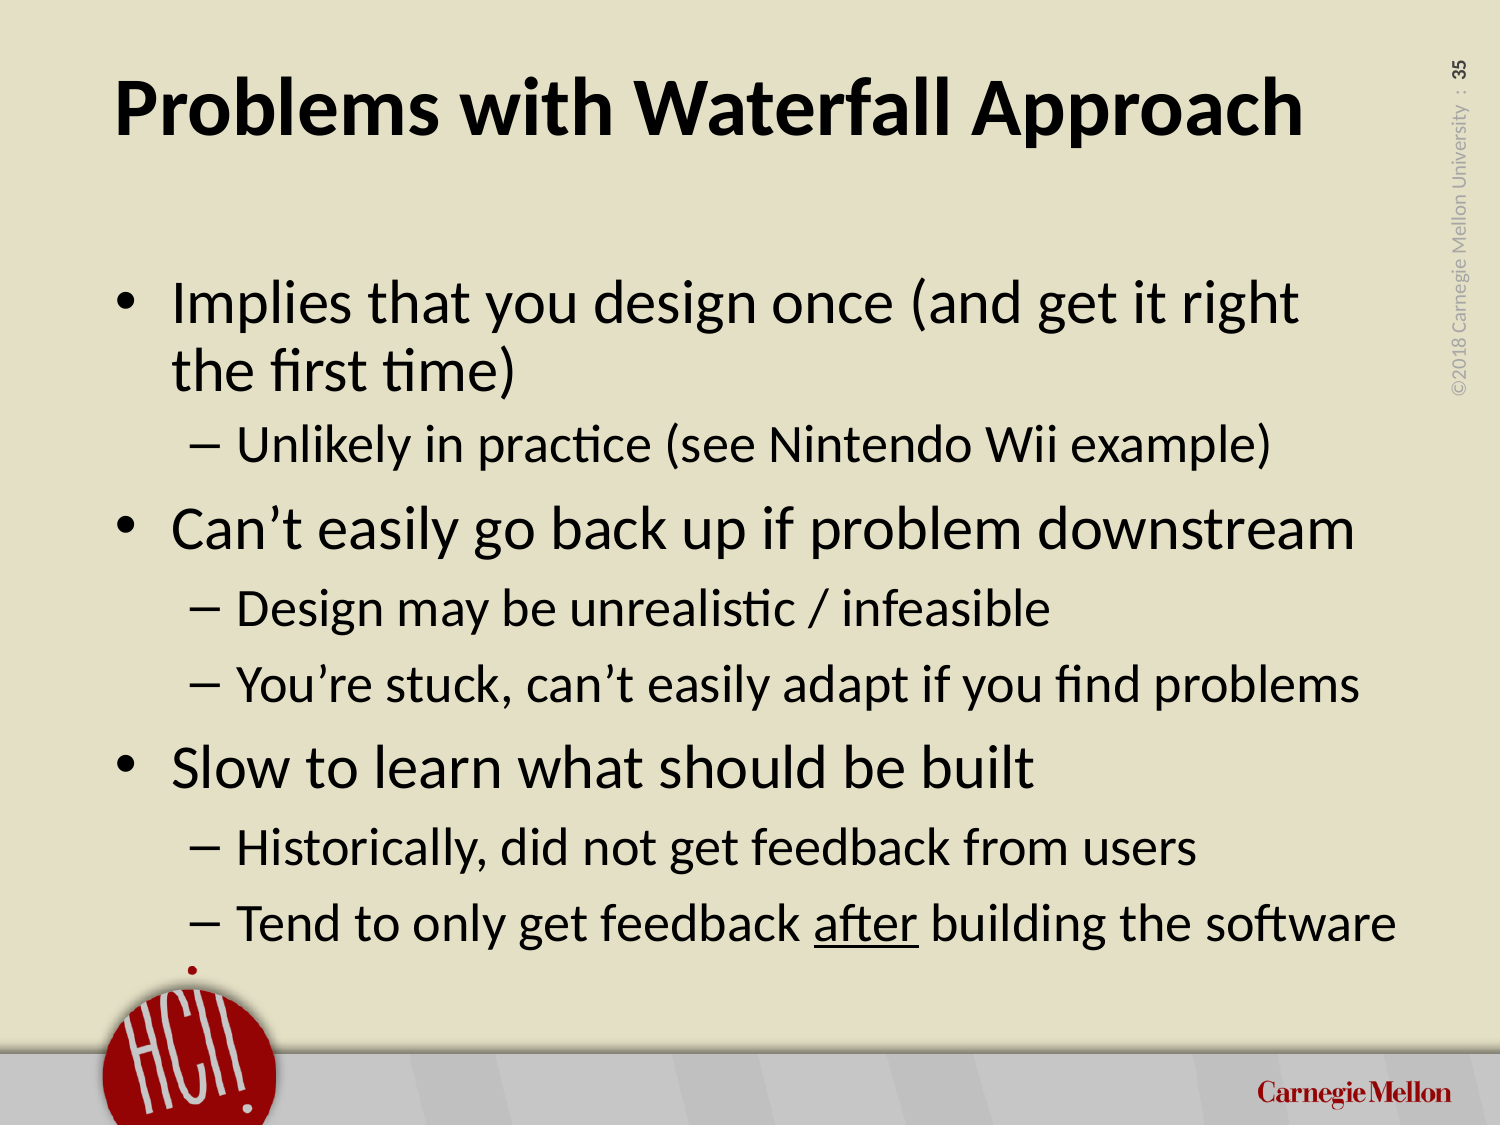

# Problems with Waterfall Approach
Implies that you design once (and get it right
the first time)
Unlikely in practice (see Nintendo Wii example)
Can’t easily go back up if problem downstream
Design may be unrealistic / infeasible
You’re stuck, can’t easily adapt if you find problems
Slow to learn what should be built
Historically, did not get feedback from users
Tend to only get feedback after building the software